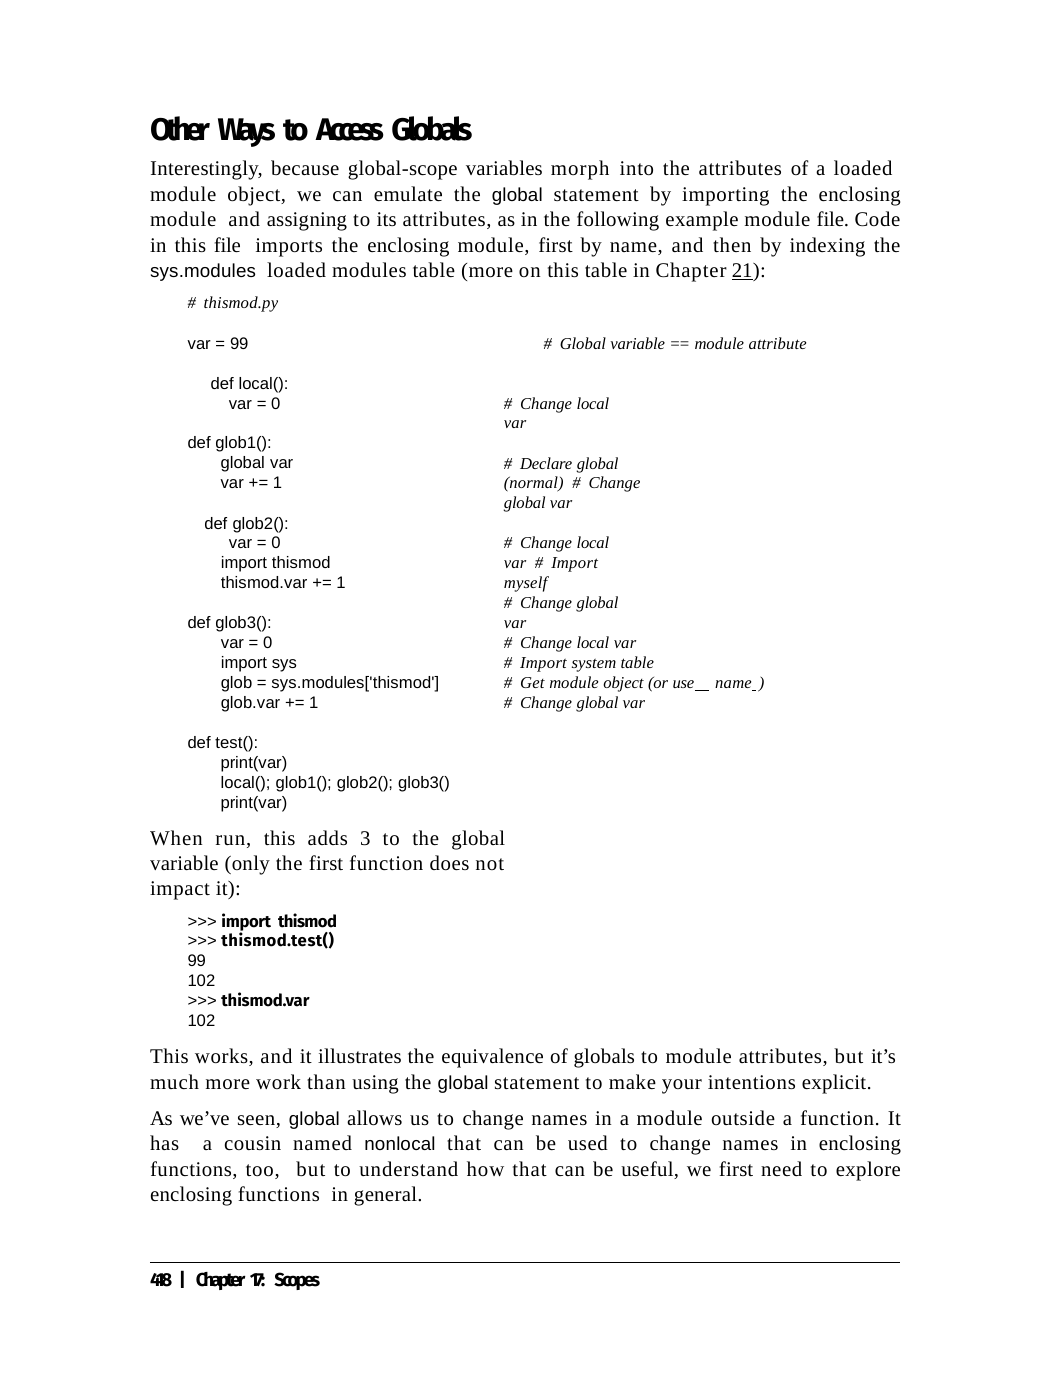

Other Ways to Access Globals
Interestingly, because global-scope variables morph into the attributes of a loaded  module object, we can emulate the global statement by importing the enclosing module  and assigning to its attributes, as in the following example module file. Code in this file  imports the enclosing module, first by name, and then by indexing the sys.modules  loaded modules table (more on this table in Chapter 21):
# thismod.py

var = 99	# Global variable == module attribute
def local():
var = 0
# Change local var
def glob1():
global var  var += 1
# Declare global (normal)  # Change global var
def glob2():
var = 0
import thismod  thismod.var += 1
# Change local var  # Import myself
# Change global var
def glob3():
var = 0  import sys
glob = sys.modules['thismod']  glob.var += 1
# Change local var
# Import system table
# Get module object (or use  name )  # Change global var
def test():
print(var)
local(); glob1(); glob2(); glob3()  print(var)
When run, this adds 3 to the global variable (only the first function does not impact it):
>>> import thismod
>>> thismod.test()
99
102
>>> thismod.var
102
This works, and it illustrates the equivalence of globals to module attributes, but it’s  much more work than using the global statement to make your intentions explicit.
As we’ve seen, global allows us to change names in a module outside a function. It has  a cousin named nonlocal that can be used to change names in enclosing functions, too,  but to understand how that can be useful, we first need to explore enclosing functions  in general.

418  |  Chapter 17:  Scopes